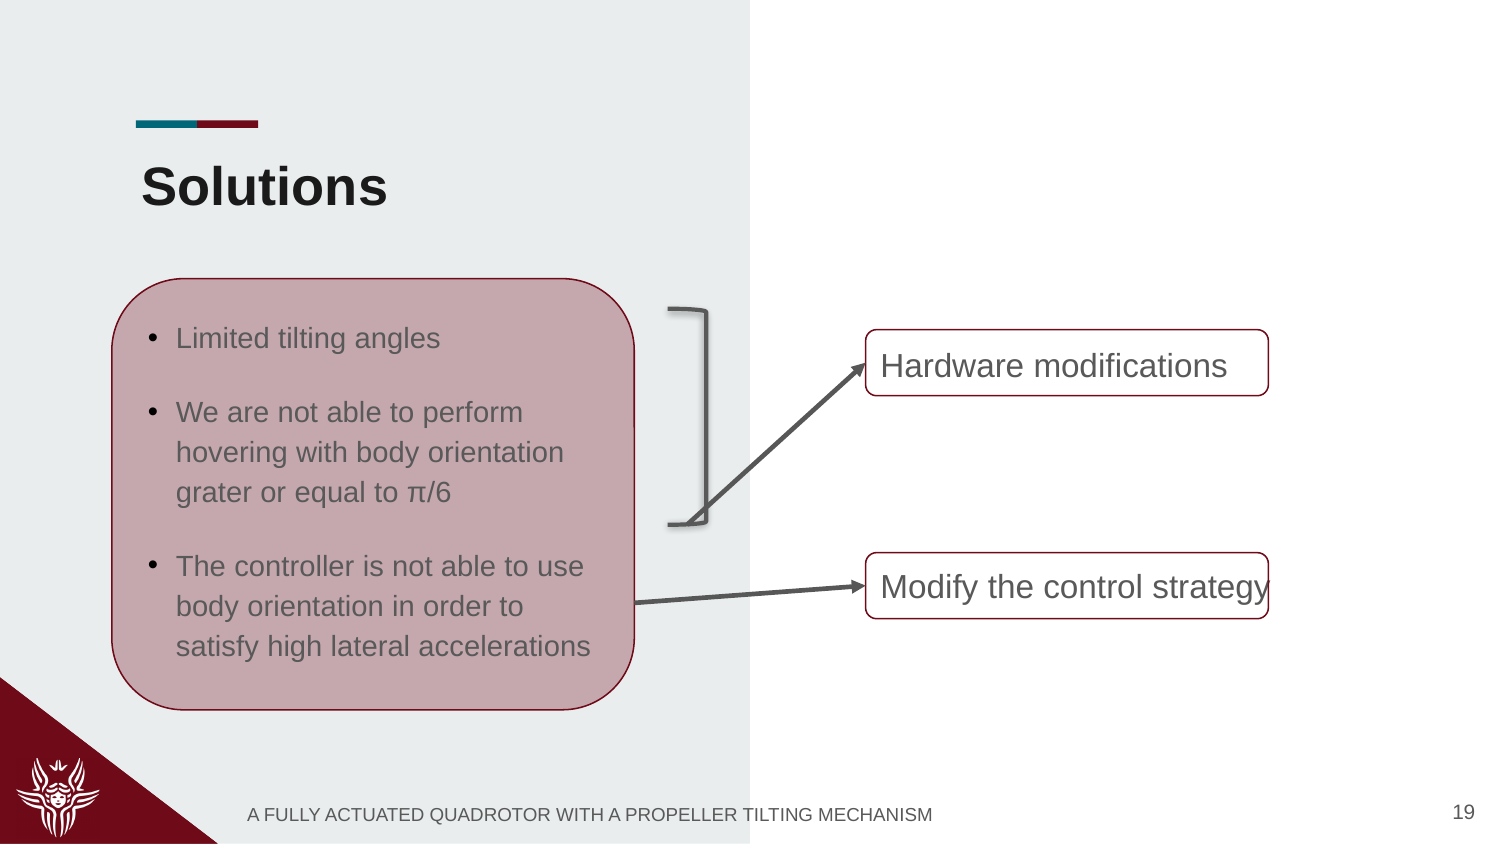

# Solutions
Limited tilting angles
We are not able to perform hovering with body orientation grater or equal to π/6
The controller is not able to use body orientation in order to satisfy high lateral accelerations

Hardware modifications

Modify the control strategy
19
A FULLY ACTUATED QUADROTOR WITH A PROPELLER TILTING MECHANISM